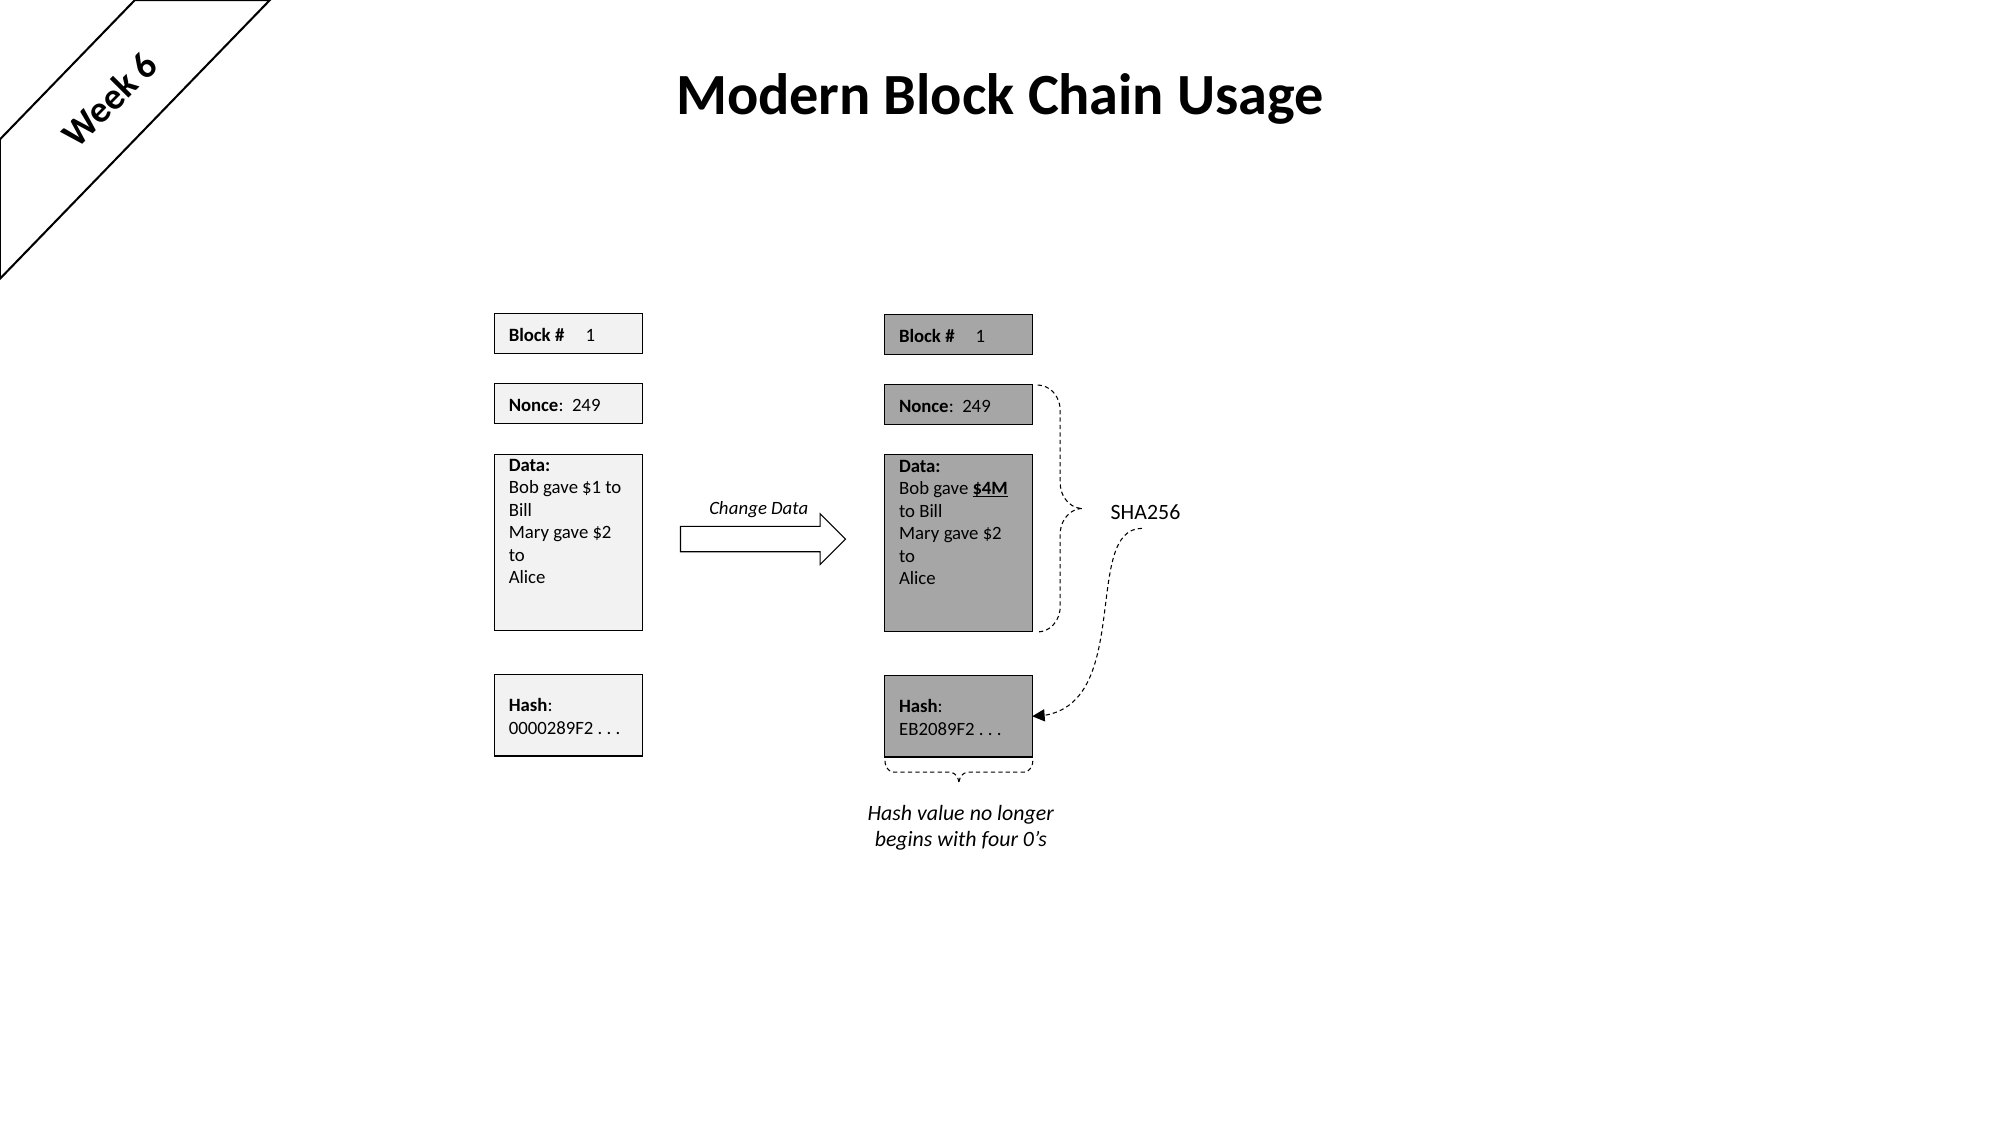

# Modern Block Chain Usage
Week 6
Block #     1
Block #     1
Nonce:  249
Nonce:  249

Data:
Bob gave $1 to Bill
Mary gave $2 to
Alice

Data:
Bob gave $4M to Bill
Mary gave $2 to
Alice

Change Data
SHA256

Hash:
0000289F2 . . .
Hash:
EB2089F2 . . .

Hash value no longer
begins with four 0’s